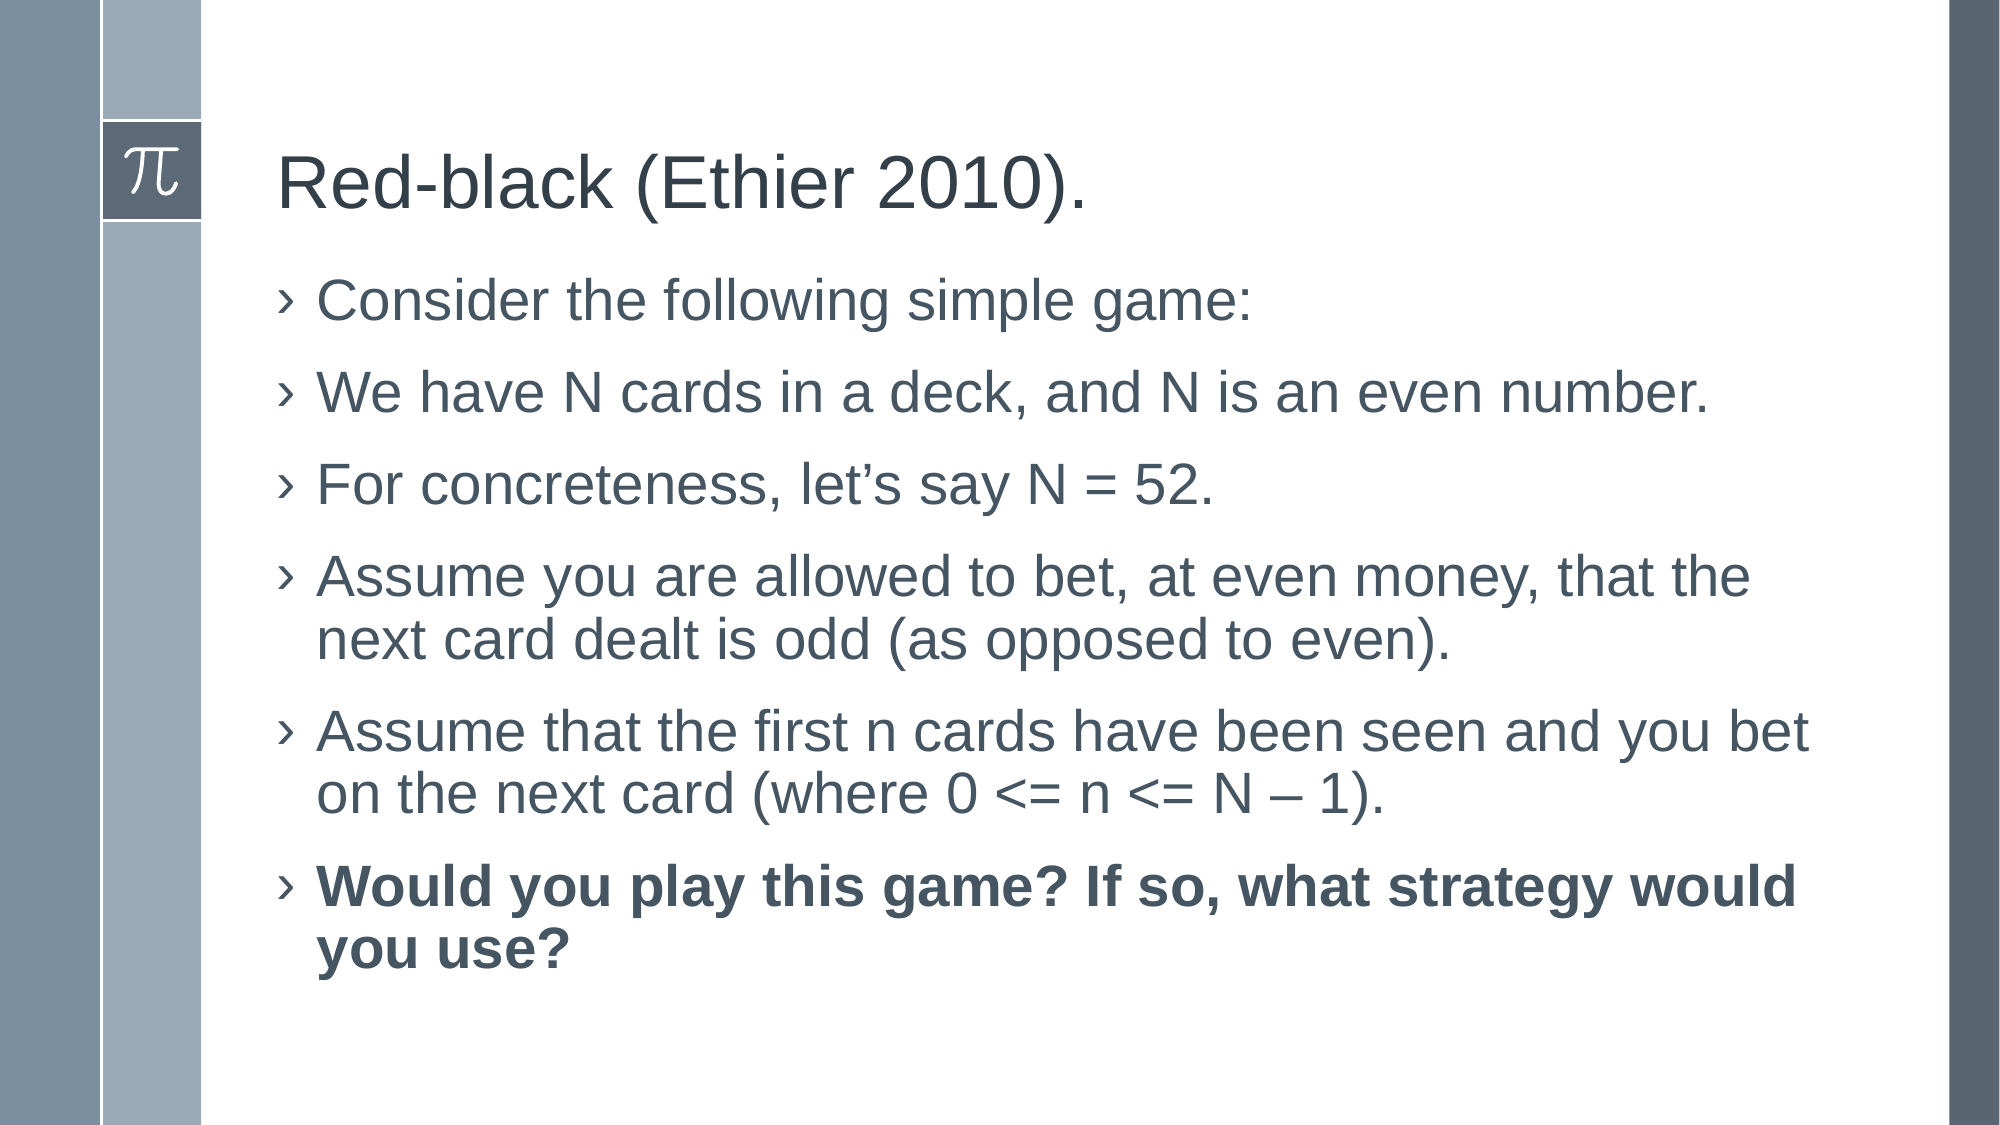

# Red-black (Ethier 2010).
Consider the following simple game:
We have N cards in a deck, and N is an even number.
For concreteness, let’s say N = 52.
Assume you are allowed to bet, at even money, that the next card dealt is odd (as opposed to even).
Assume that the first n cards have been seen and you bet on the next card (where 0 <= n <= N – 1).
Would you play this game? If so, what strategy would you use?